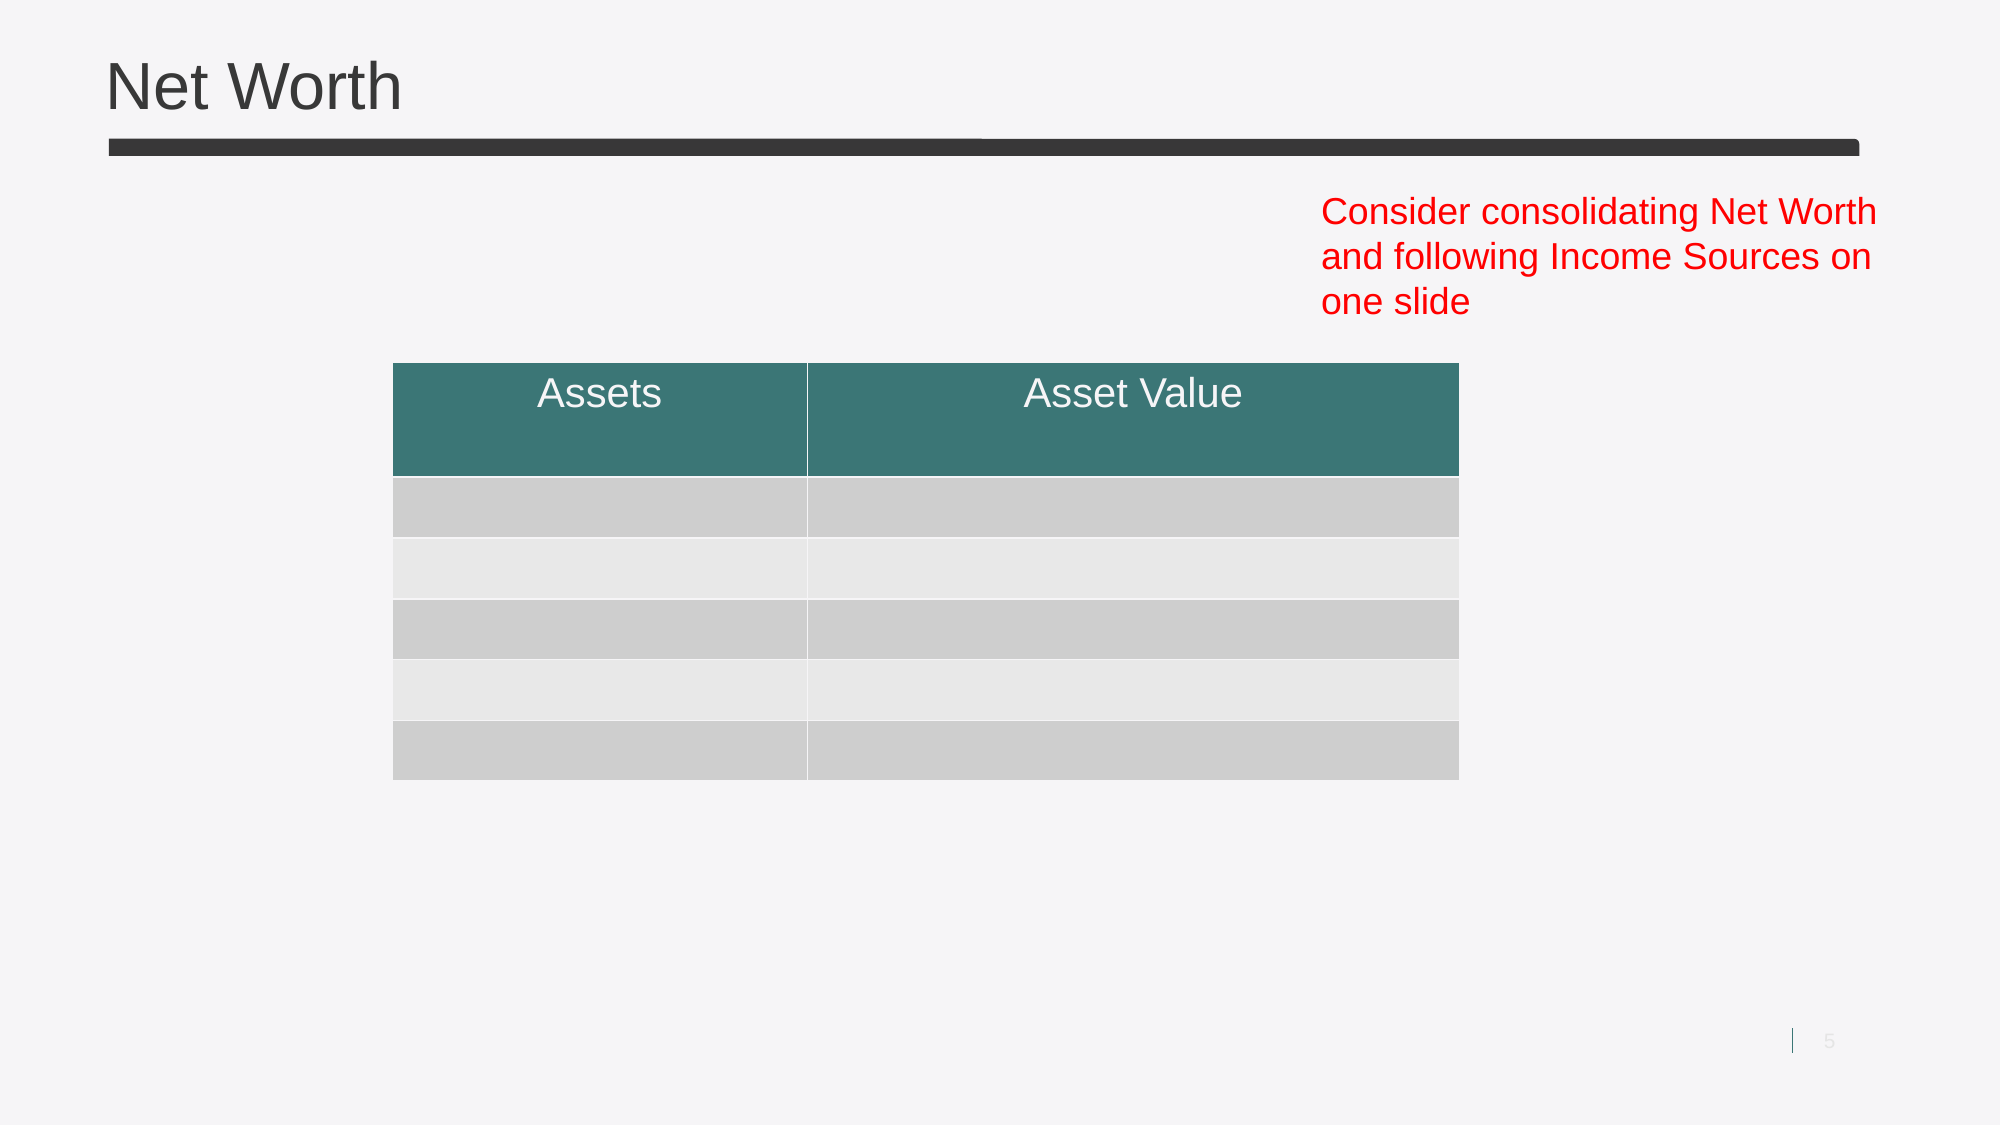

# Net Worth
Consider consolidating Net Worth and following Income Sources on one slide
| Assets | Asset Value |
| --- | --- |
|  |  |
|  |  |
|  |  |
|  |  |
|  |  |